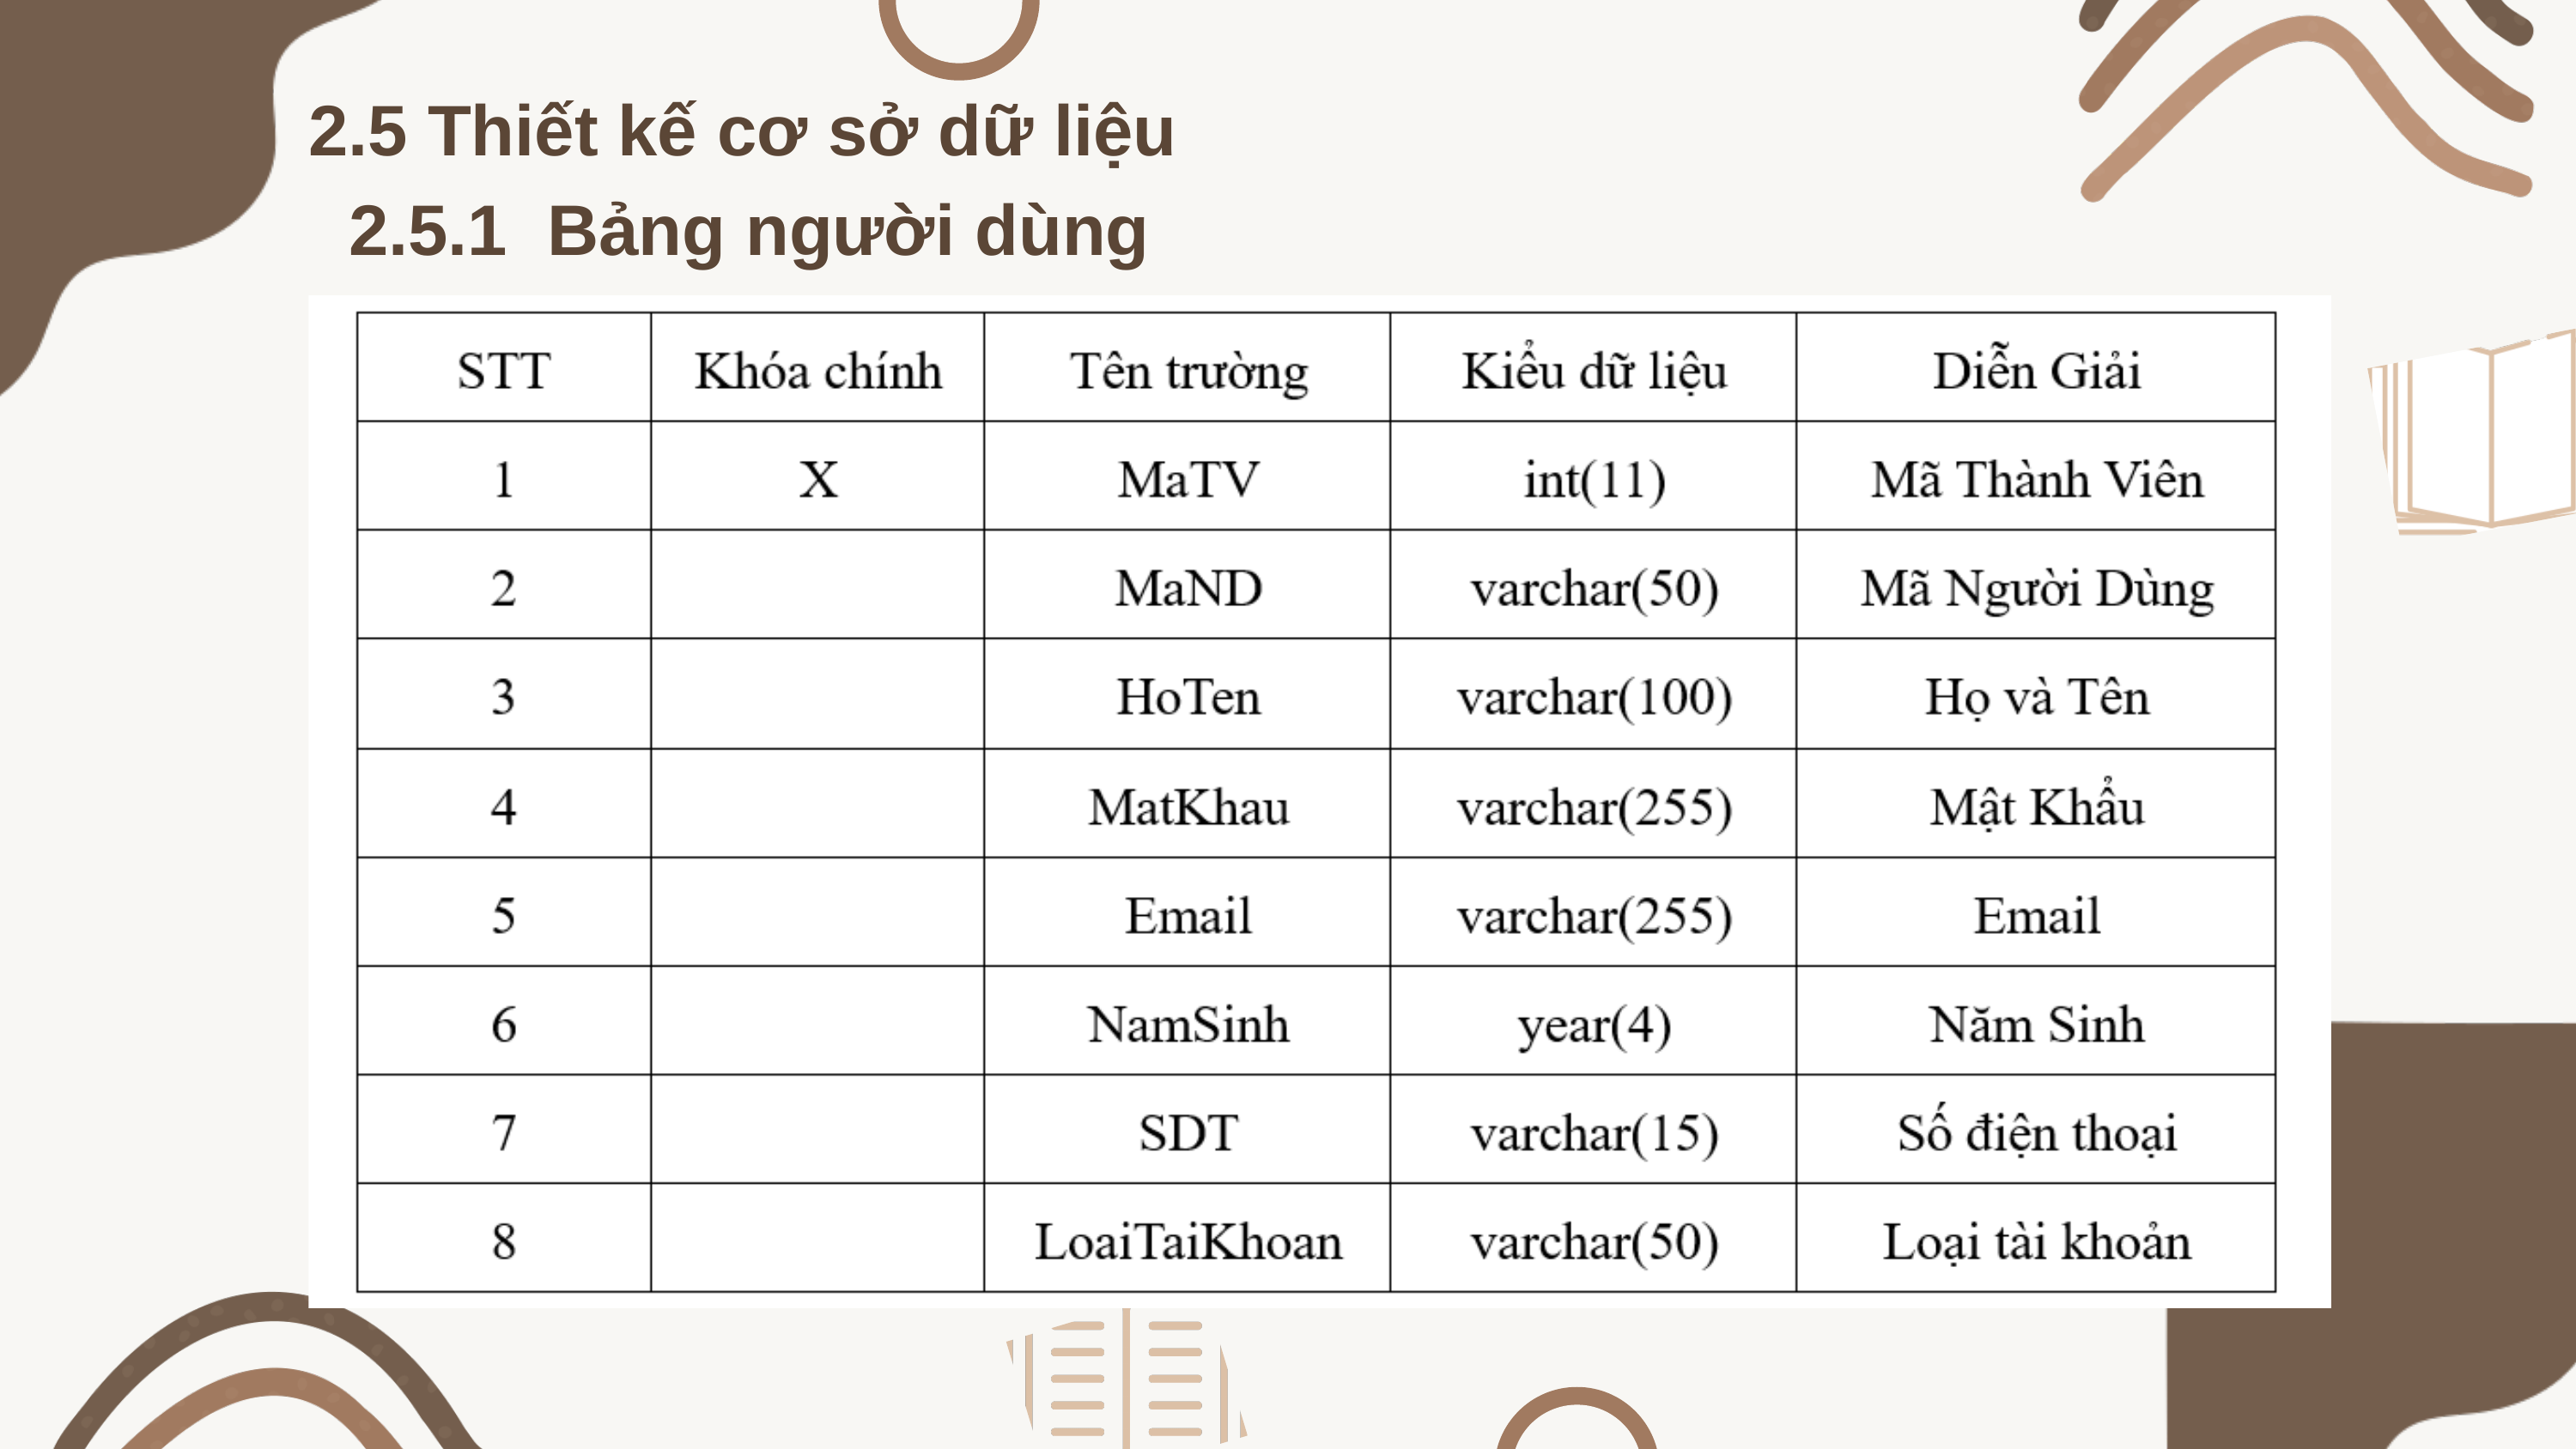

2.5 Thiết kế cơ sở dữ liệu
  2.5.1  Bảng người dùng